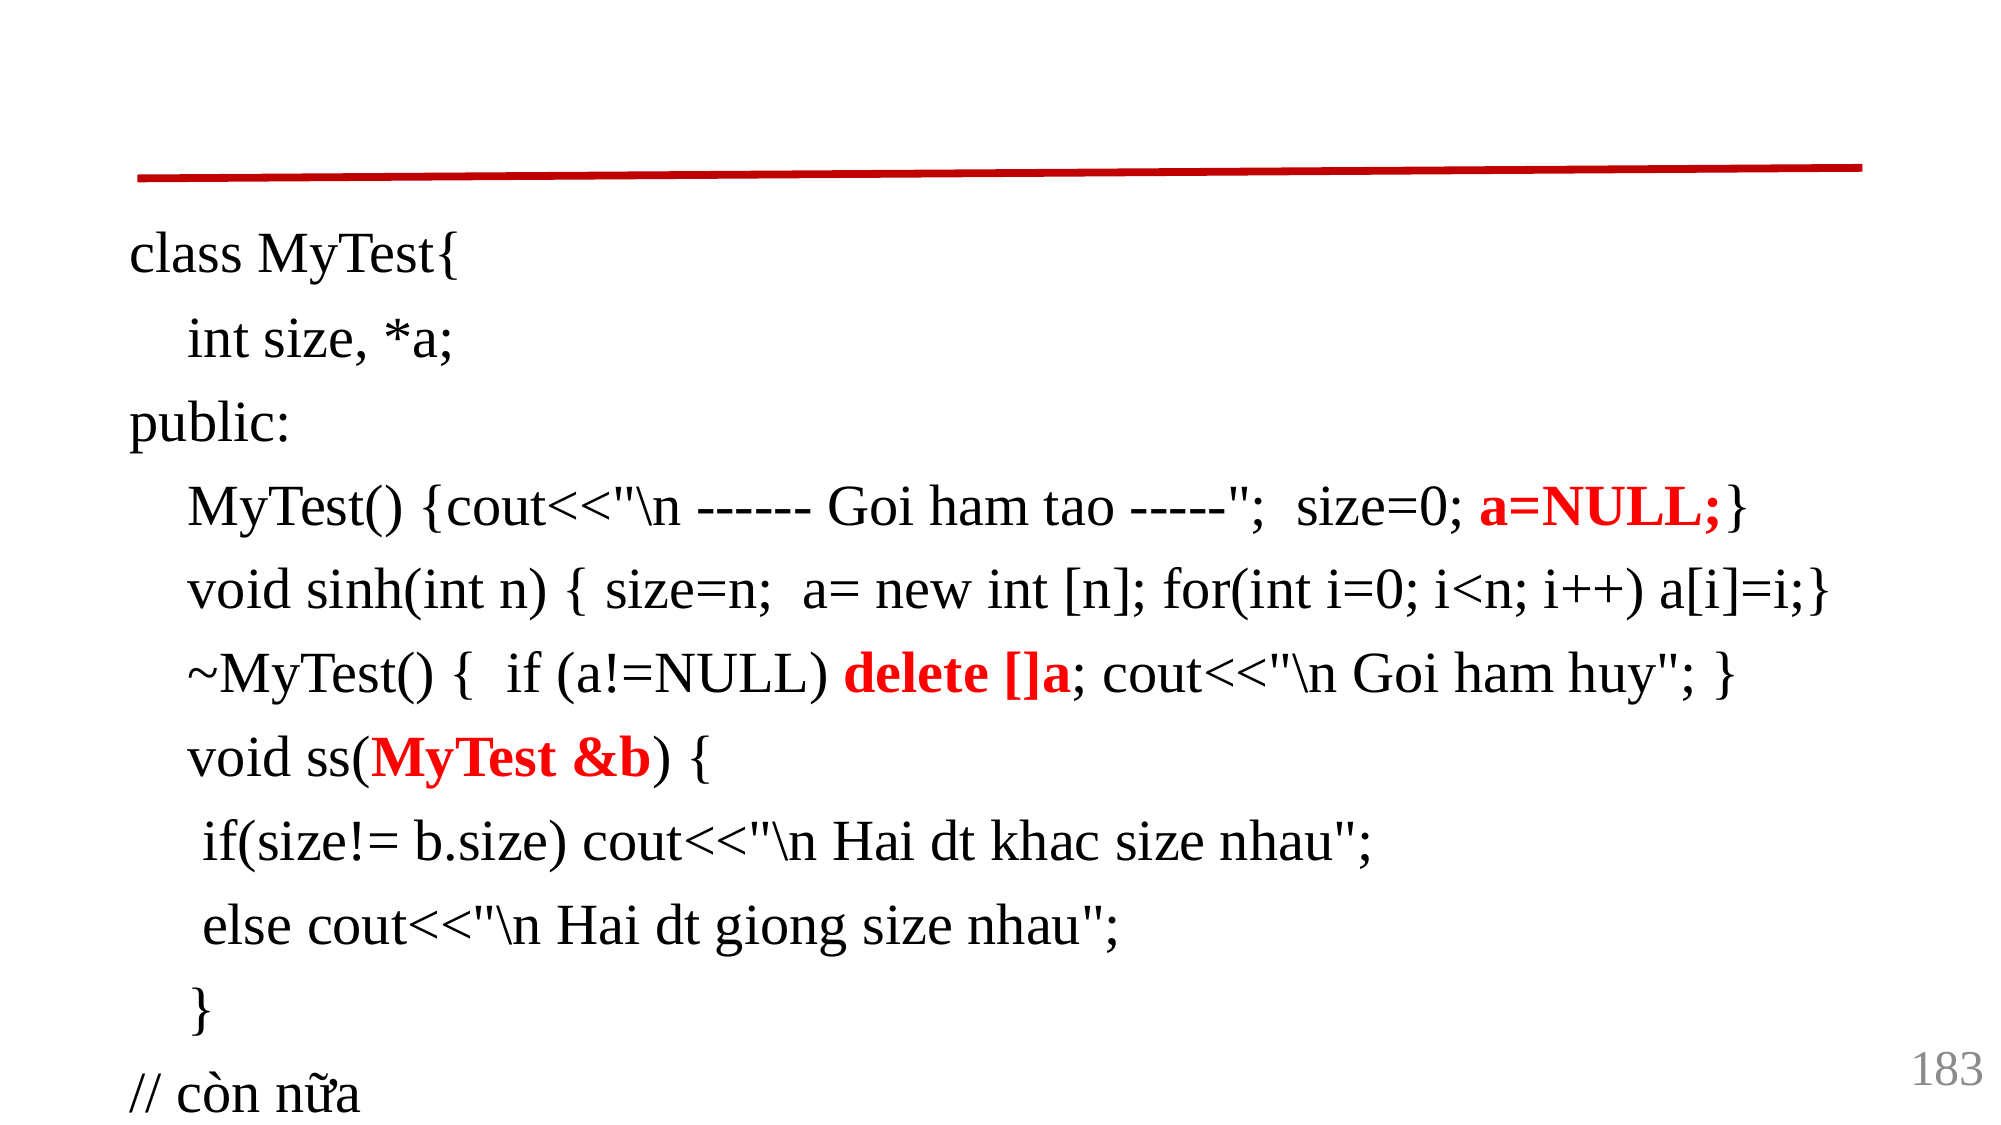

class MyTest{
    int size, *a;
public:
    MyTest() {cout<<"\n ------ Goi ham tao -----";  size=0; a=NULL;}
    void sinh(int n) { size=n;  a= new int [n]; for(int i=0; i<n; i++) a[i]=i;}
    ~MyTest() {  if (a!=NULL) delete []a; cout<<"\n Goi ham huy"; }
    void ss(MyTest &b) {
     if(size!= b.size) cout<<"\n Hai dt khac size nhau";
     else cout<<"\n Hai dt giong size nhau";
    }
// còn nữa
183